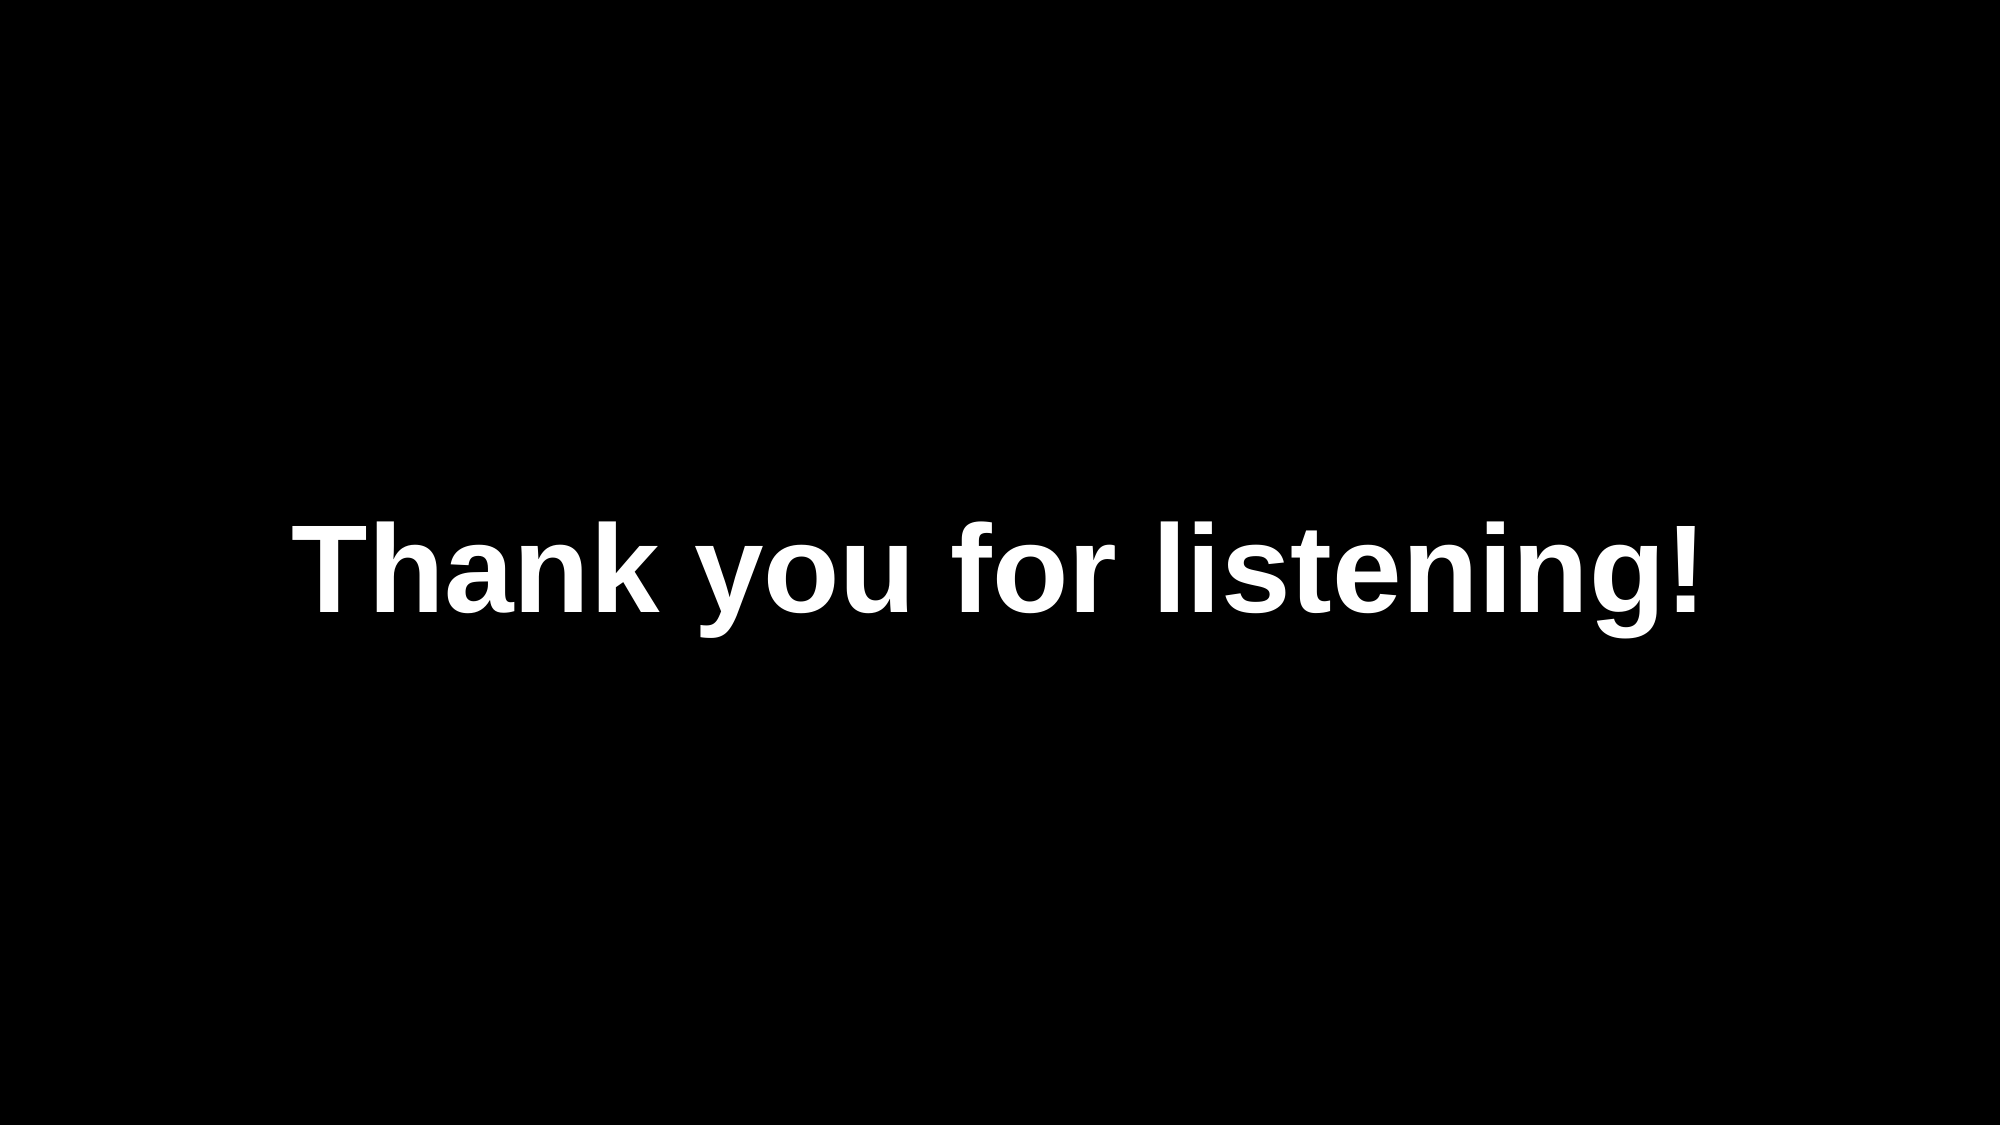

Thank you for listening!
# Intro: Data Augmentation
18
IIPL
5/5/23